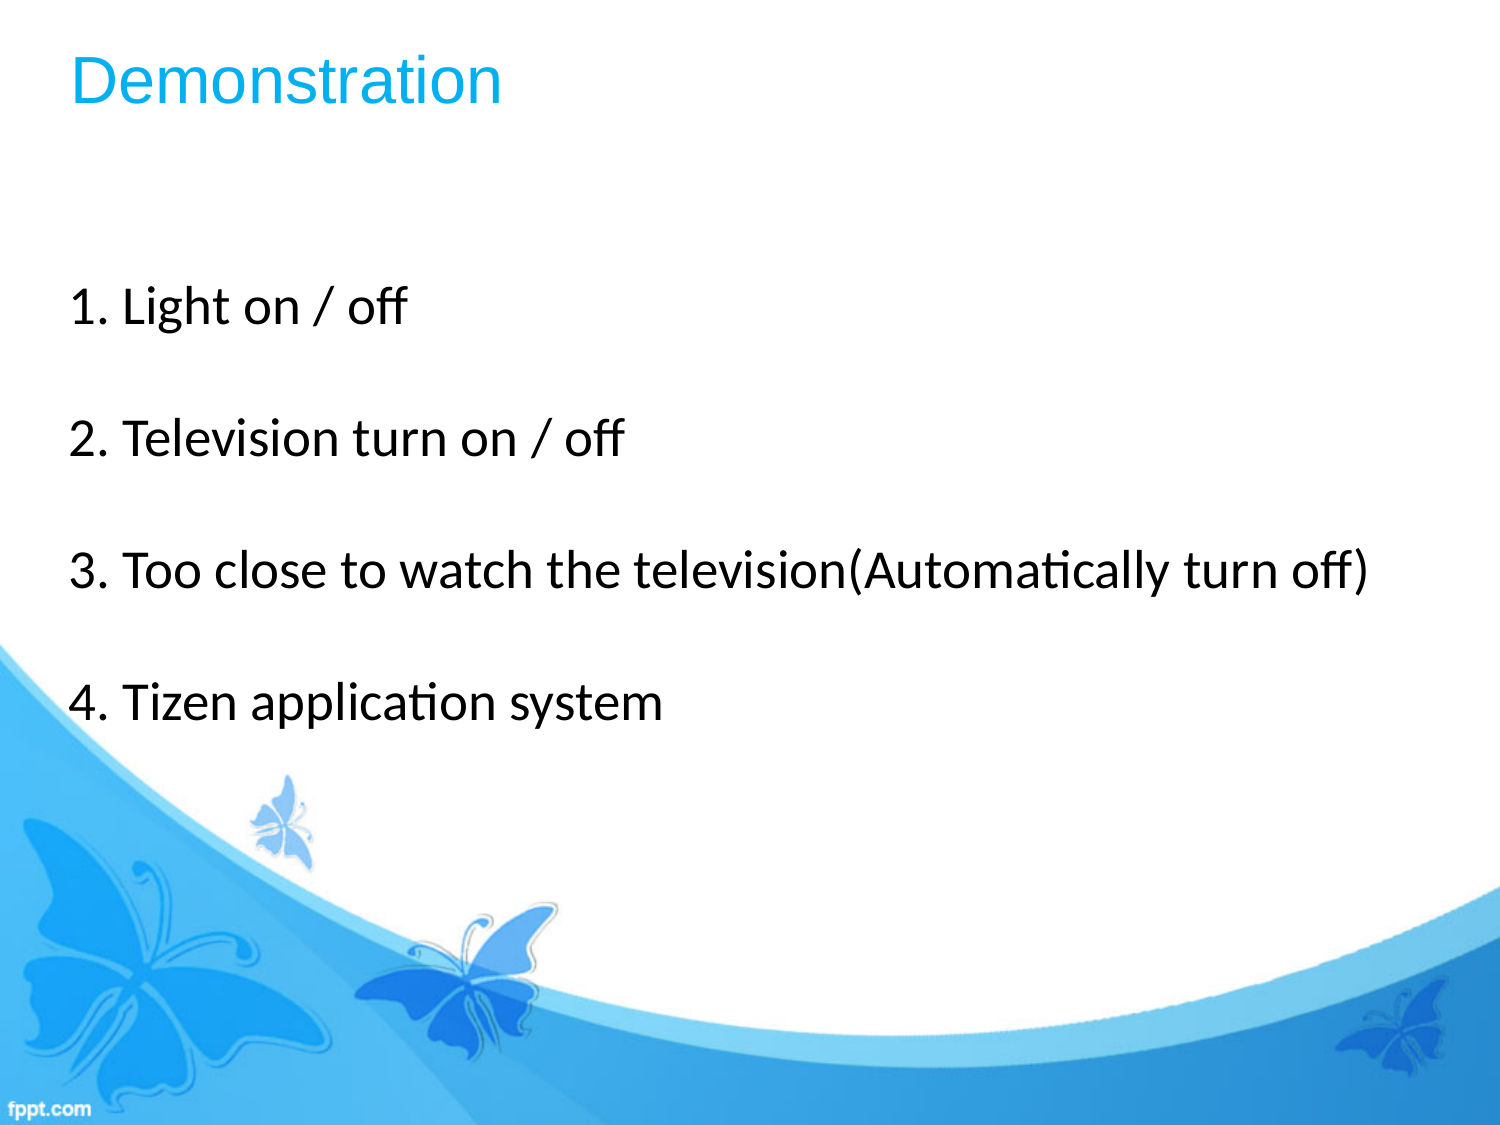

Demonstration
# 1. Light on / off 2. Television turn on / off 3. Too close to watch the television(Automatically turn off) 4. Tizen application system